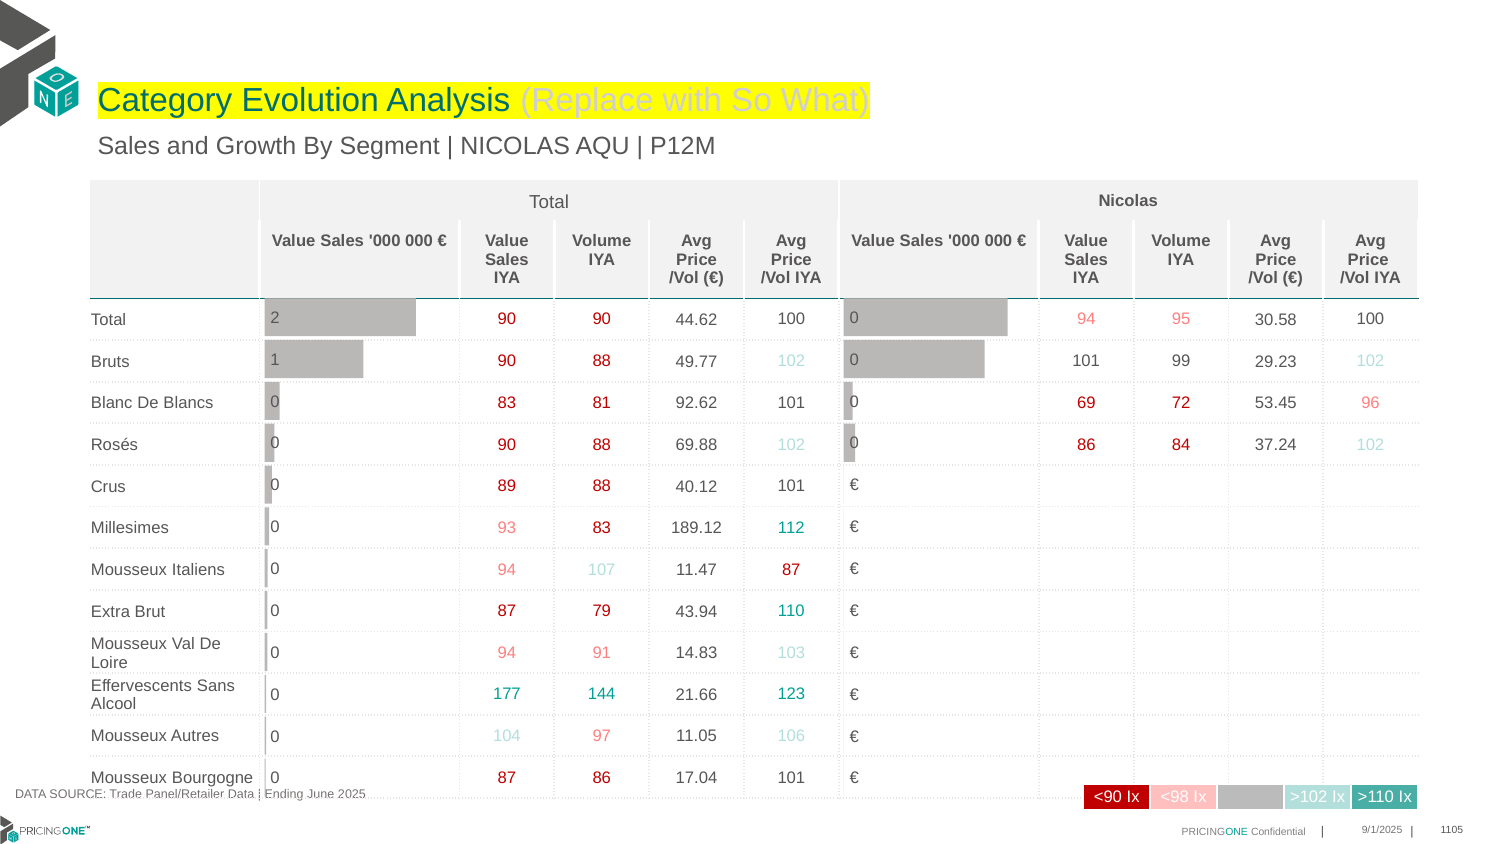

# Category Evolution Analysis (Replace with So What)
Sales and Growth By Segment | NICOLAS AQU | P12M
|  | Total |  |  |  |  | Nicolas |  |  |  |  |
| --- | --- | --- | --- | --- | --- | --- | --- | --- | --- | --- |
|  | Value Sales '000 000 € | Value Sales IYA | Volume IYA | Avg Price /Vol (€) | Avg Price /Vol IYA | Value Sales '000 000 € | Value Sales IYA | Volume IYA | Avg Price /Vol (€) | Avg Price /Vol IYA |
| Total |  | 90 | 90 | 44.62 | 100 |  | 94 | 95 | 30.58 | 100 |
| Bruts |  | 90 | 88 | 49.77 | 102 |  | 101 | 99 | 29.23 | 102 |
| Blanc De Blancs |  | 83 | 81 | 92.62 | 101 |  | 69 | 72 | 53.45 | 96 |
| Rosés |  | 90 | 88 | 69.88 | 102 |  | 86 | 84 | 37.24 | 102 |
| Crus |  | 89 | 88 | 40.12 | 101 |  |  |  |  |  |
| Millesimes |  | 93 | 83 | 189.12 | 112 |  |  |  |  |  |
| Mousseux Italiens |  | 94 | 107 | 11.47 | 87 |  |  |  |  |  |
| Extra Brut |  | 87 | 79 | 43.94 | 110 |  |  |  |  |  |
| Mousseux Val De Loire |  | 94 | 91 | 14.83 | 103 |  |  |  |  |  |
| Effervescents Sans Alcool |  | 177 | 144 | 21.66 | 123 |  |  |  |  |  |
| Mousseux Autres |  | 104 | 97 | 11.05 | 106 |  |  |  |  |  |
| Mousseux Bourgogne |  | 87 | 86 | 17.04 | 101 |  |  |  |  |  |

### Chart

| Category | Value Sales |
|---|---|
| Grand | 0.215798 |
| Bruts | 0.185733 |
| Blanc De Blancs | 0.011598 |
| Rosés | 0.015156 |
| Crus | 0.0 |
| Millesimes | 0.0 |
| Mousseux Italiens | 0.0 |
| Extra Brut | 0.0 |
| Mousseux Val De Loire | 0.0 |
| Effervescents Sans Alcool | 0.0 |
| Mousseux Autres | 0.0 |
| Mousseux Bourgogne | 0.0 |

### Chart

| Category | Value Sales |
|---|---|
| Grand | 1.994689 |
| Bruts | 1.300615 |
| Blanc De Blancs | 0.197476 |
| Rosés | 0.13089 |
| Crus | 0.094994 |
| Millesimes | 0.062033 |
| Mousseux Italiens | 0.041514 |
| Extra Brut | 0.038357 |
| Mousseux Val De Loire | 0.035886 |
| Effervescents Sans Alcool | 0.021571 |
| Mousseux Autres | 0.021036 |
| Mousseux Bourgogne | 0.01486 |
DATA SOURCE: Trade Panel/Retailer Data | Ending June 2025
| <90 Ix | <98 Ix |  | >102 Ix | >110 Ix |
| --- | --- | --- | --- | --- |

9/1/2025
1105